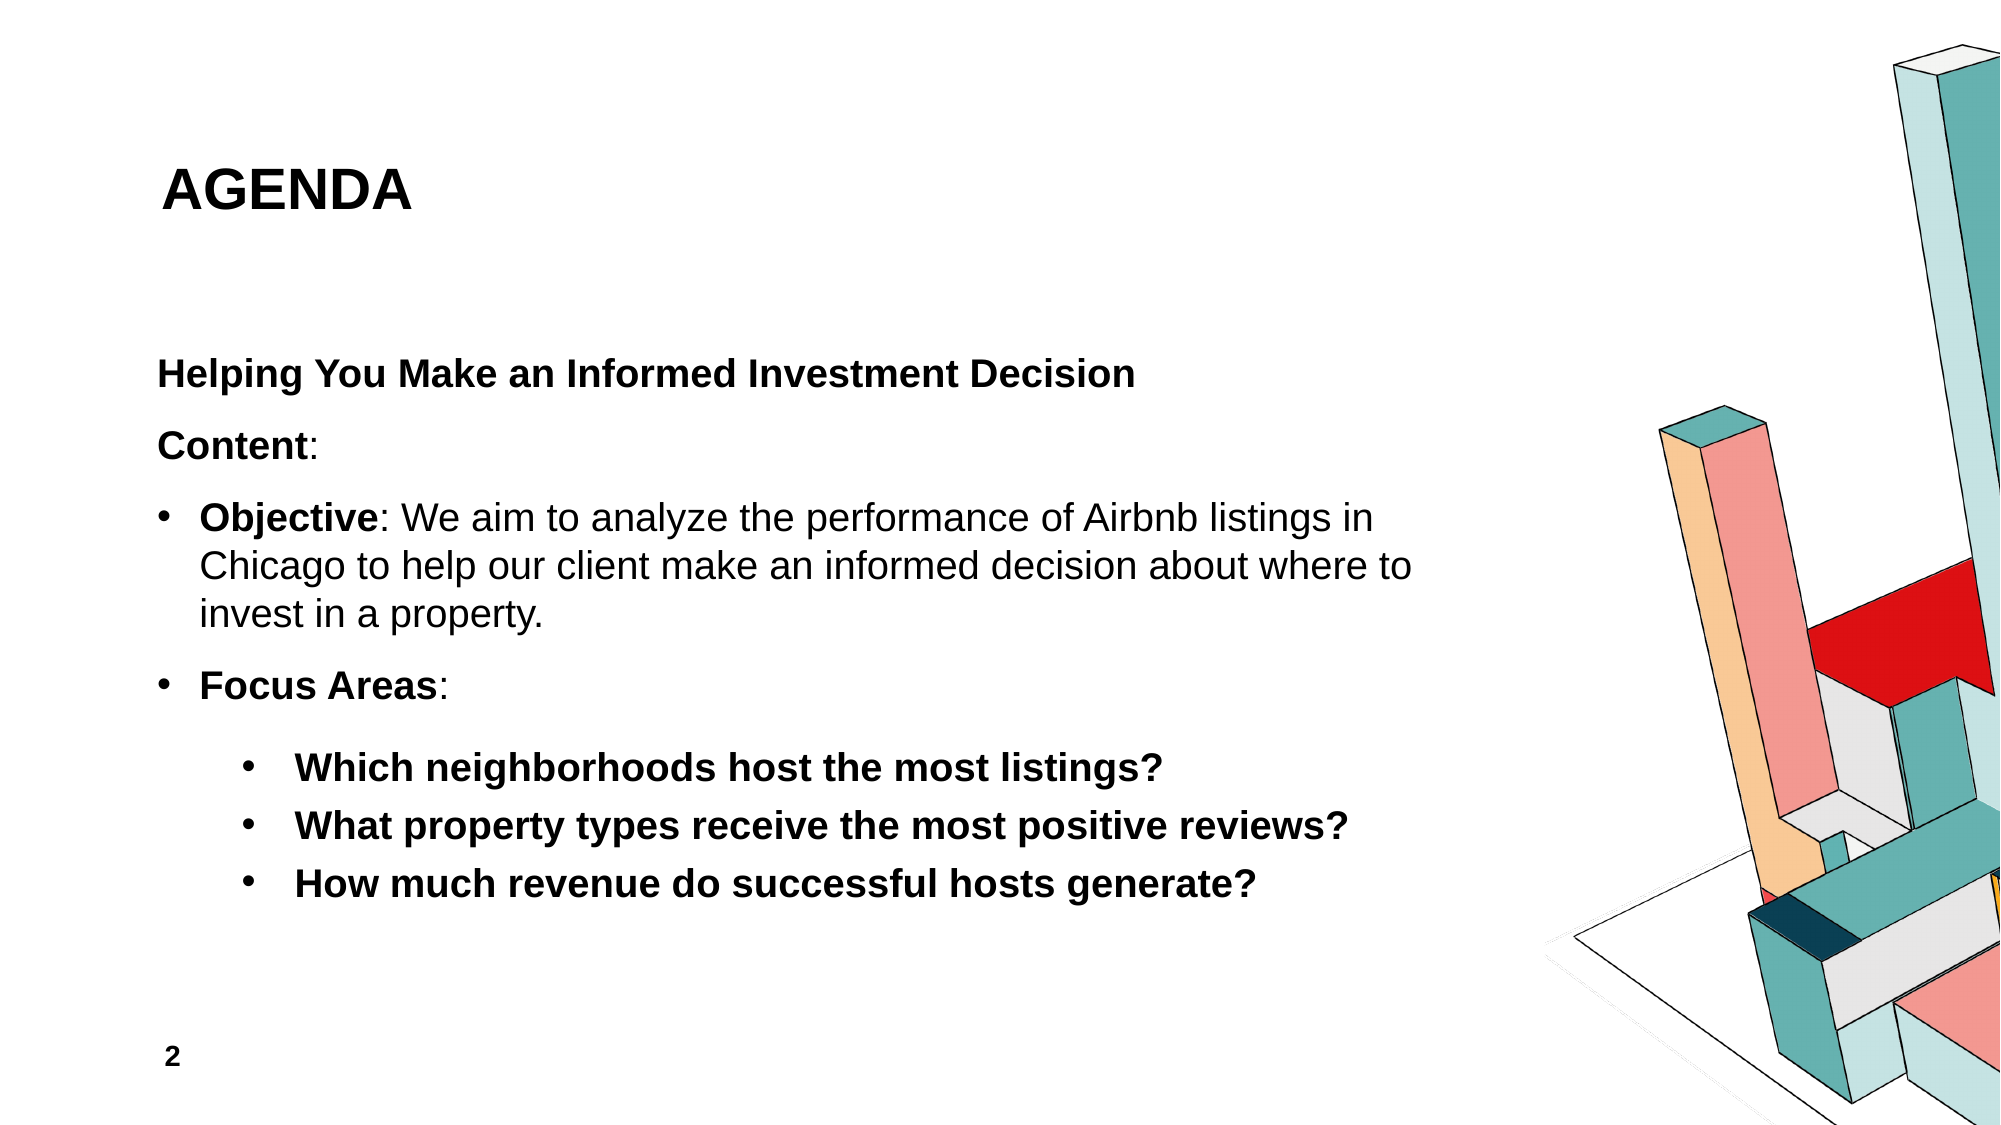

# Agenda
Helping You Make an Informed Investment Decision
Content:
Objective: We aim to analyze the performance of Airbnb listings in Chicago to help our client make an informed decision about where to invest in a property.
Focus Areas:
Which neighborhoods host the most listings?
What property types receive the most positive reviews?
How much revenue do successful hosts generate?
2